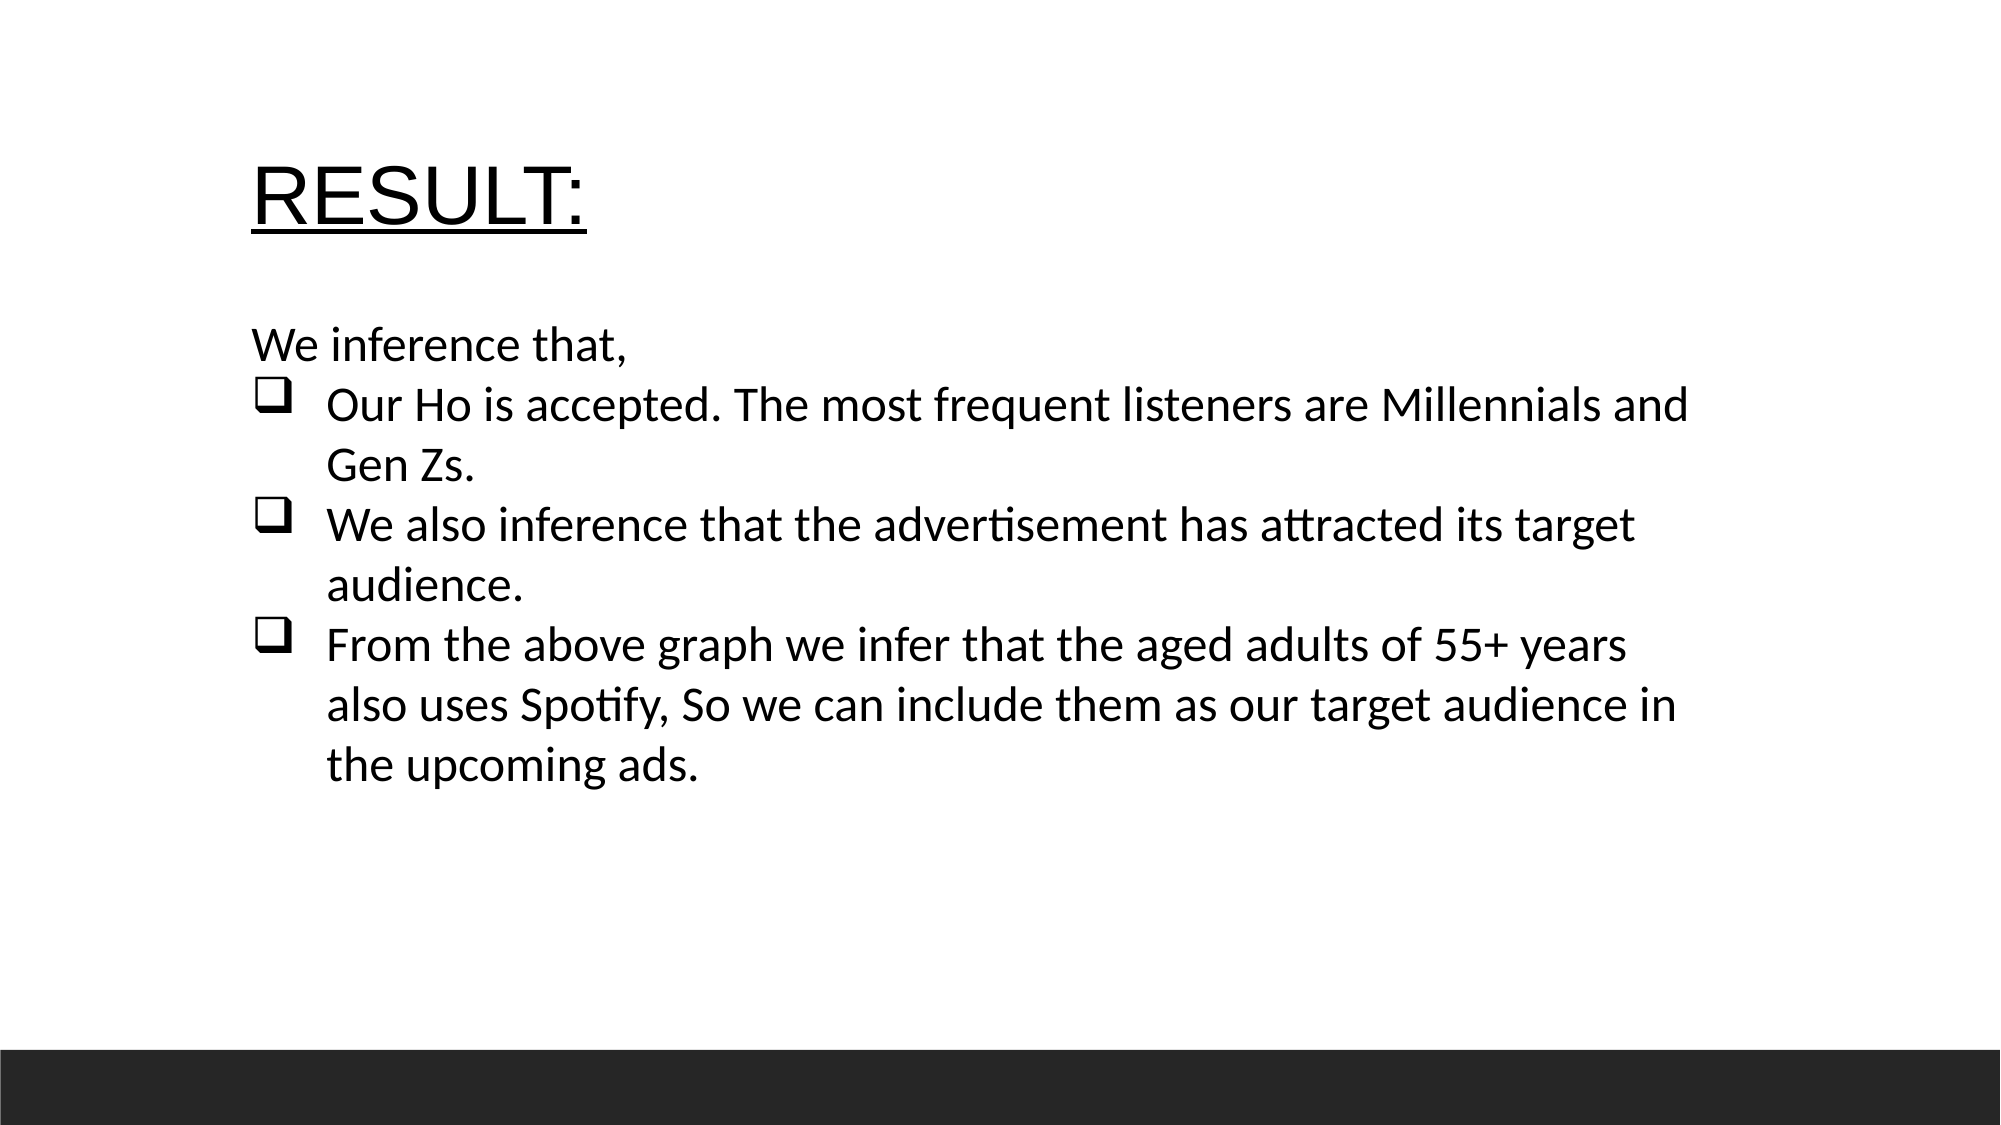

RESULT:

We inference that,
Our Ho is accepted. The most frequent listeners are Millennials and Gen Zs.
We also inference that the advertisement has attracted its target audience.
From the above graph we infer that the aged adults of 55+ years also uses Spotify, So we can include them as our target audience in the upcoming ads.